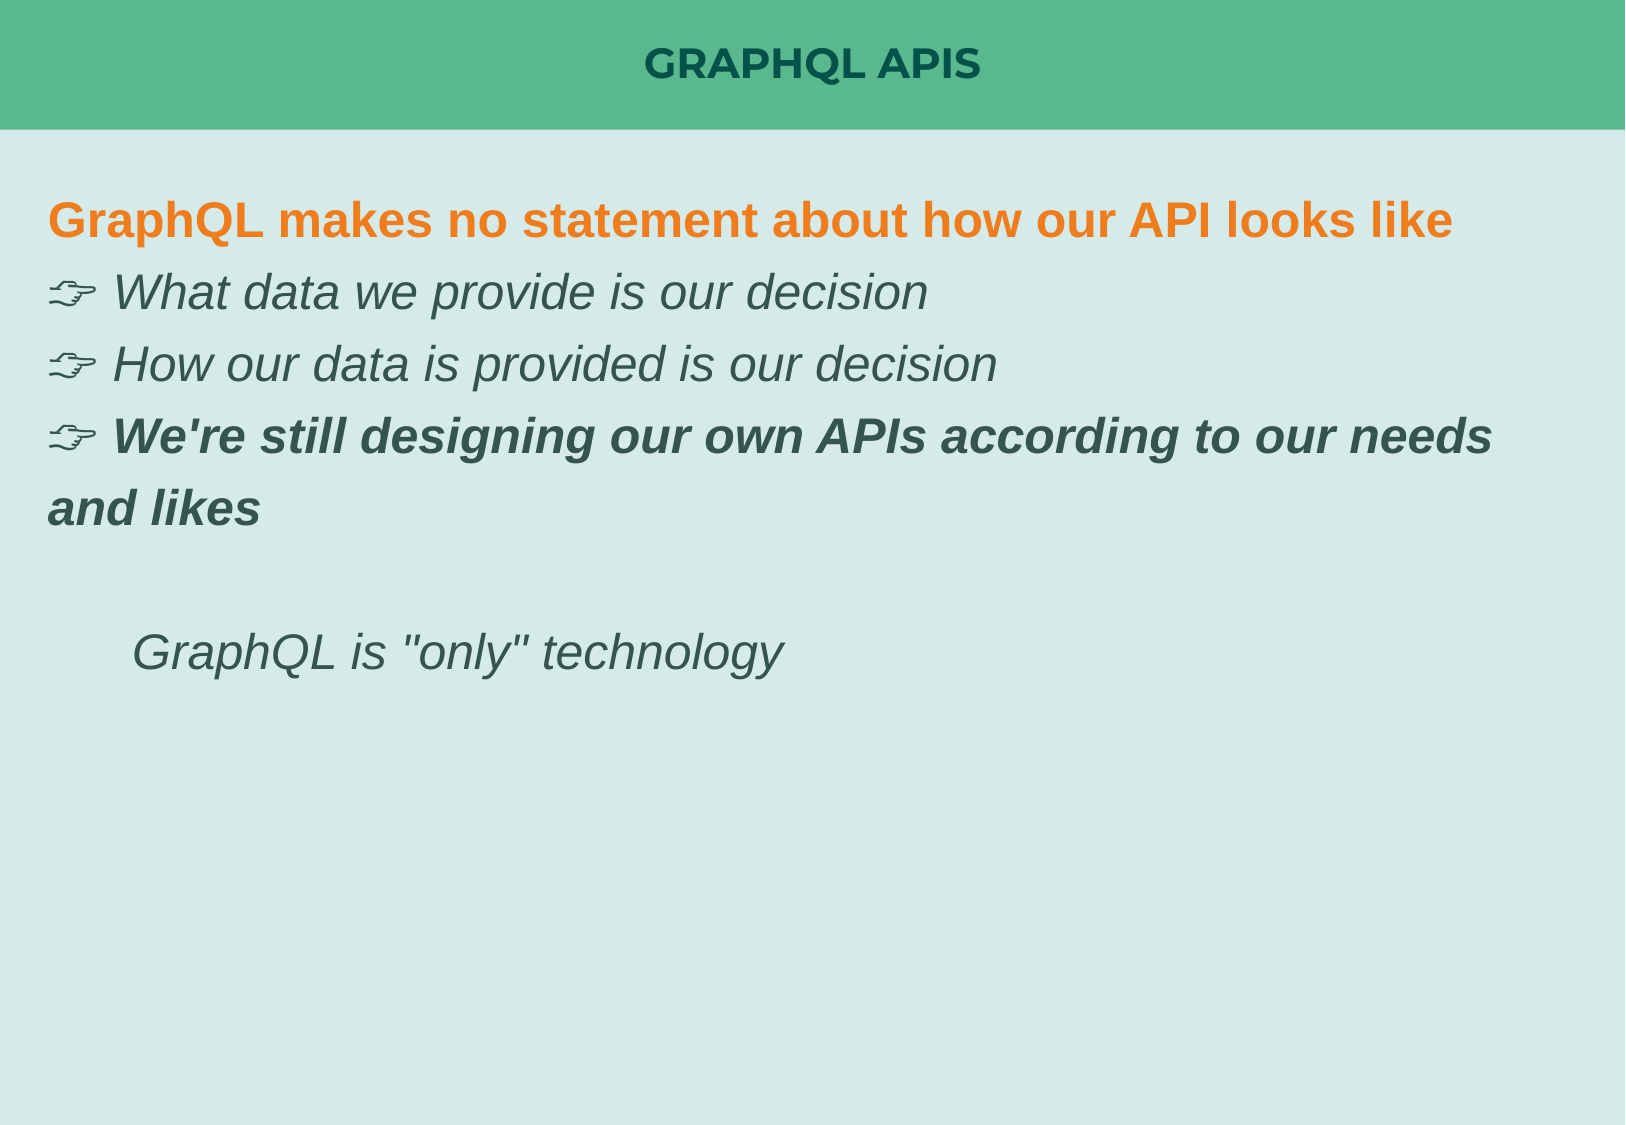

# GraphQL APIs
GraphQL makes no statement about how our API looks like
👉 What data we provide is our decision
👉 How our data is provided is our decision
👉 We're still designing our own APIs according to our needs and likes
      GraphQL is "only" technology